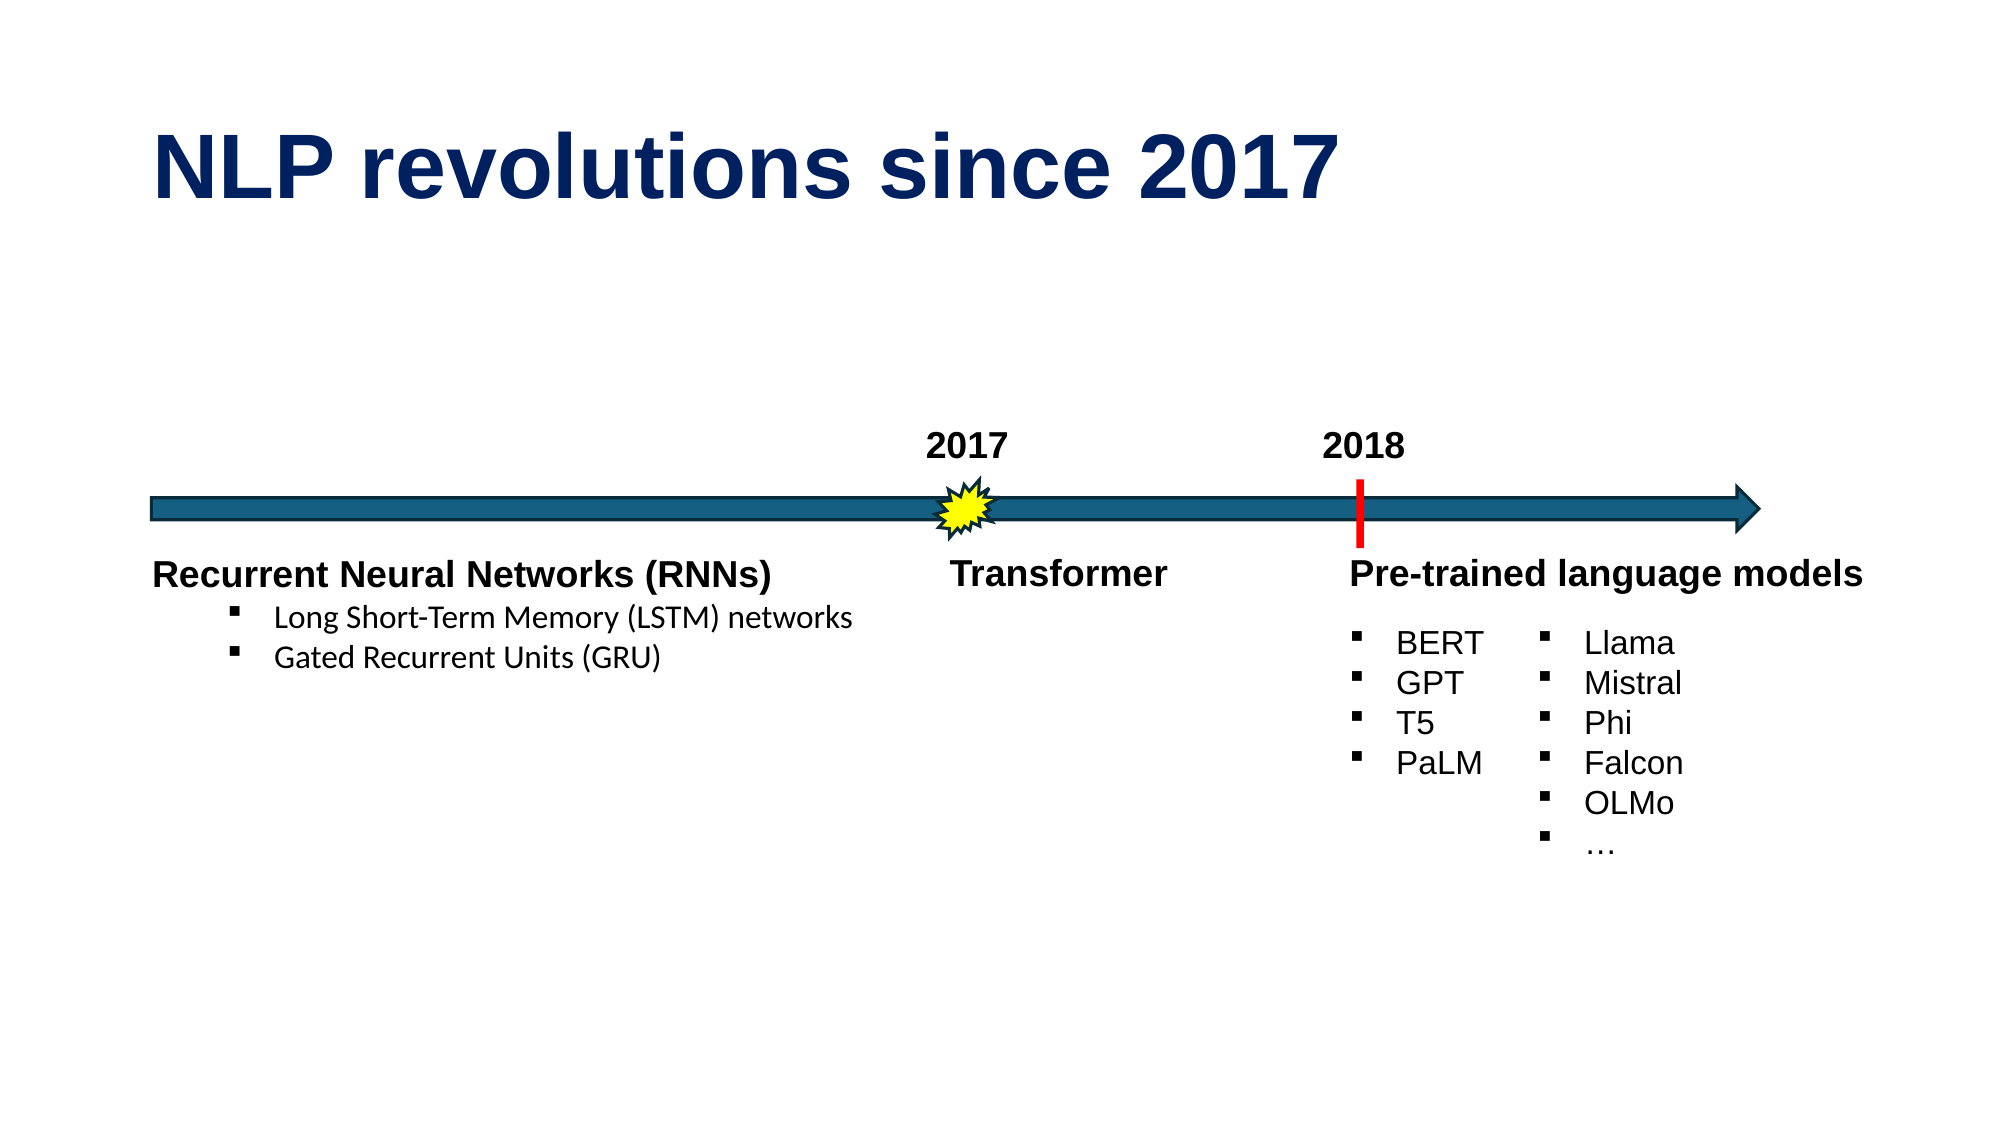

# NLP revolutions since 2017
2017
2018

Transformer
Pre-trained language models
Recurrent Neural Networks (RNNs)
Long Short-Term Memory (LSTM) networks
Gated Recurrent Units (GRU)

BERT
GPT
T5
PaLM
Llama
Mistral
Phi
Falcon
OLMo
…